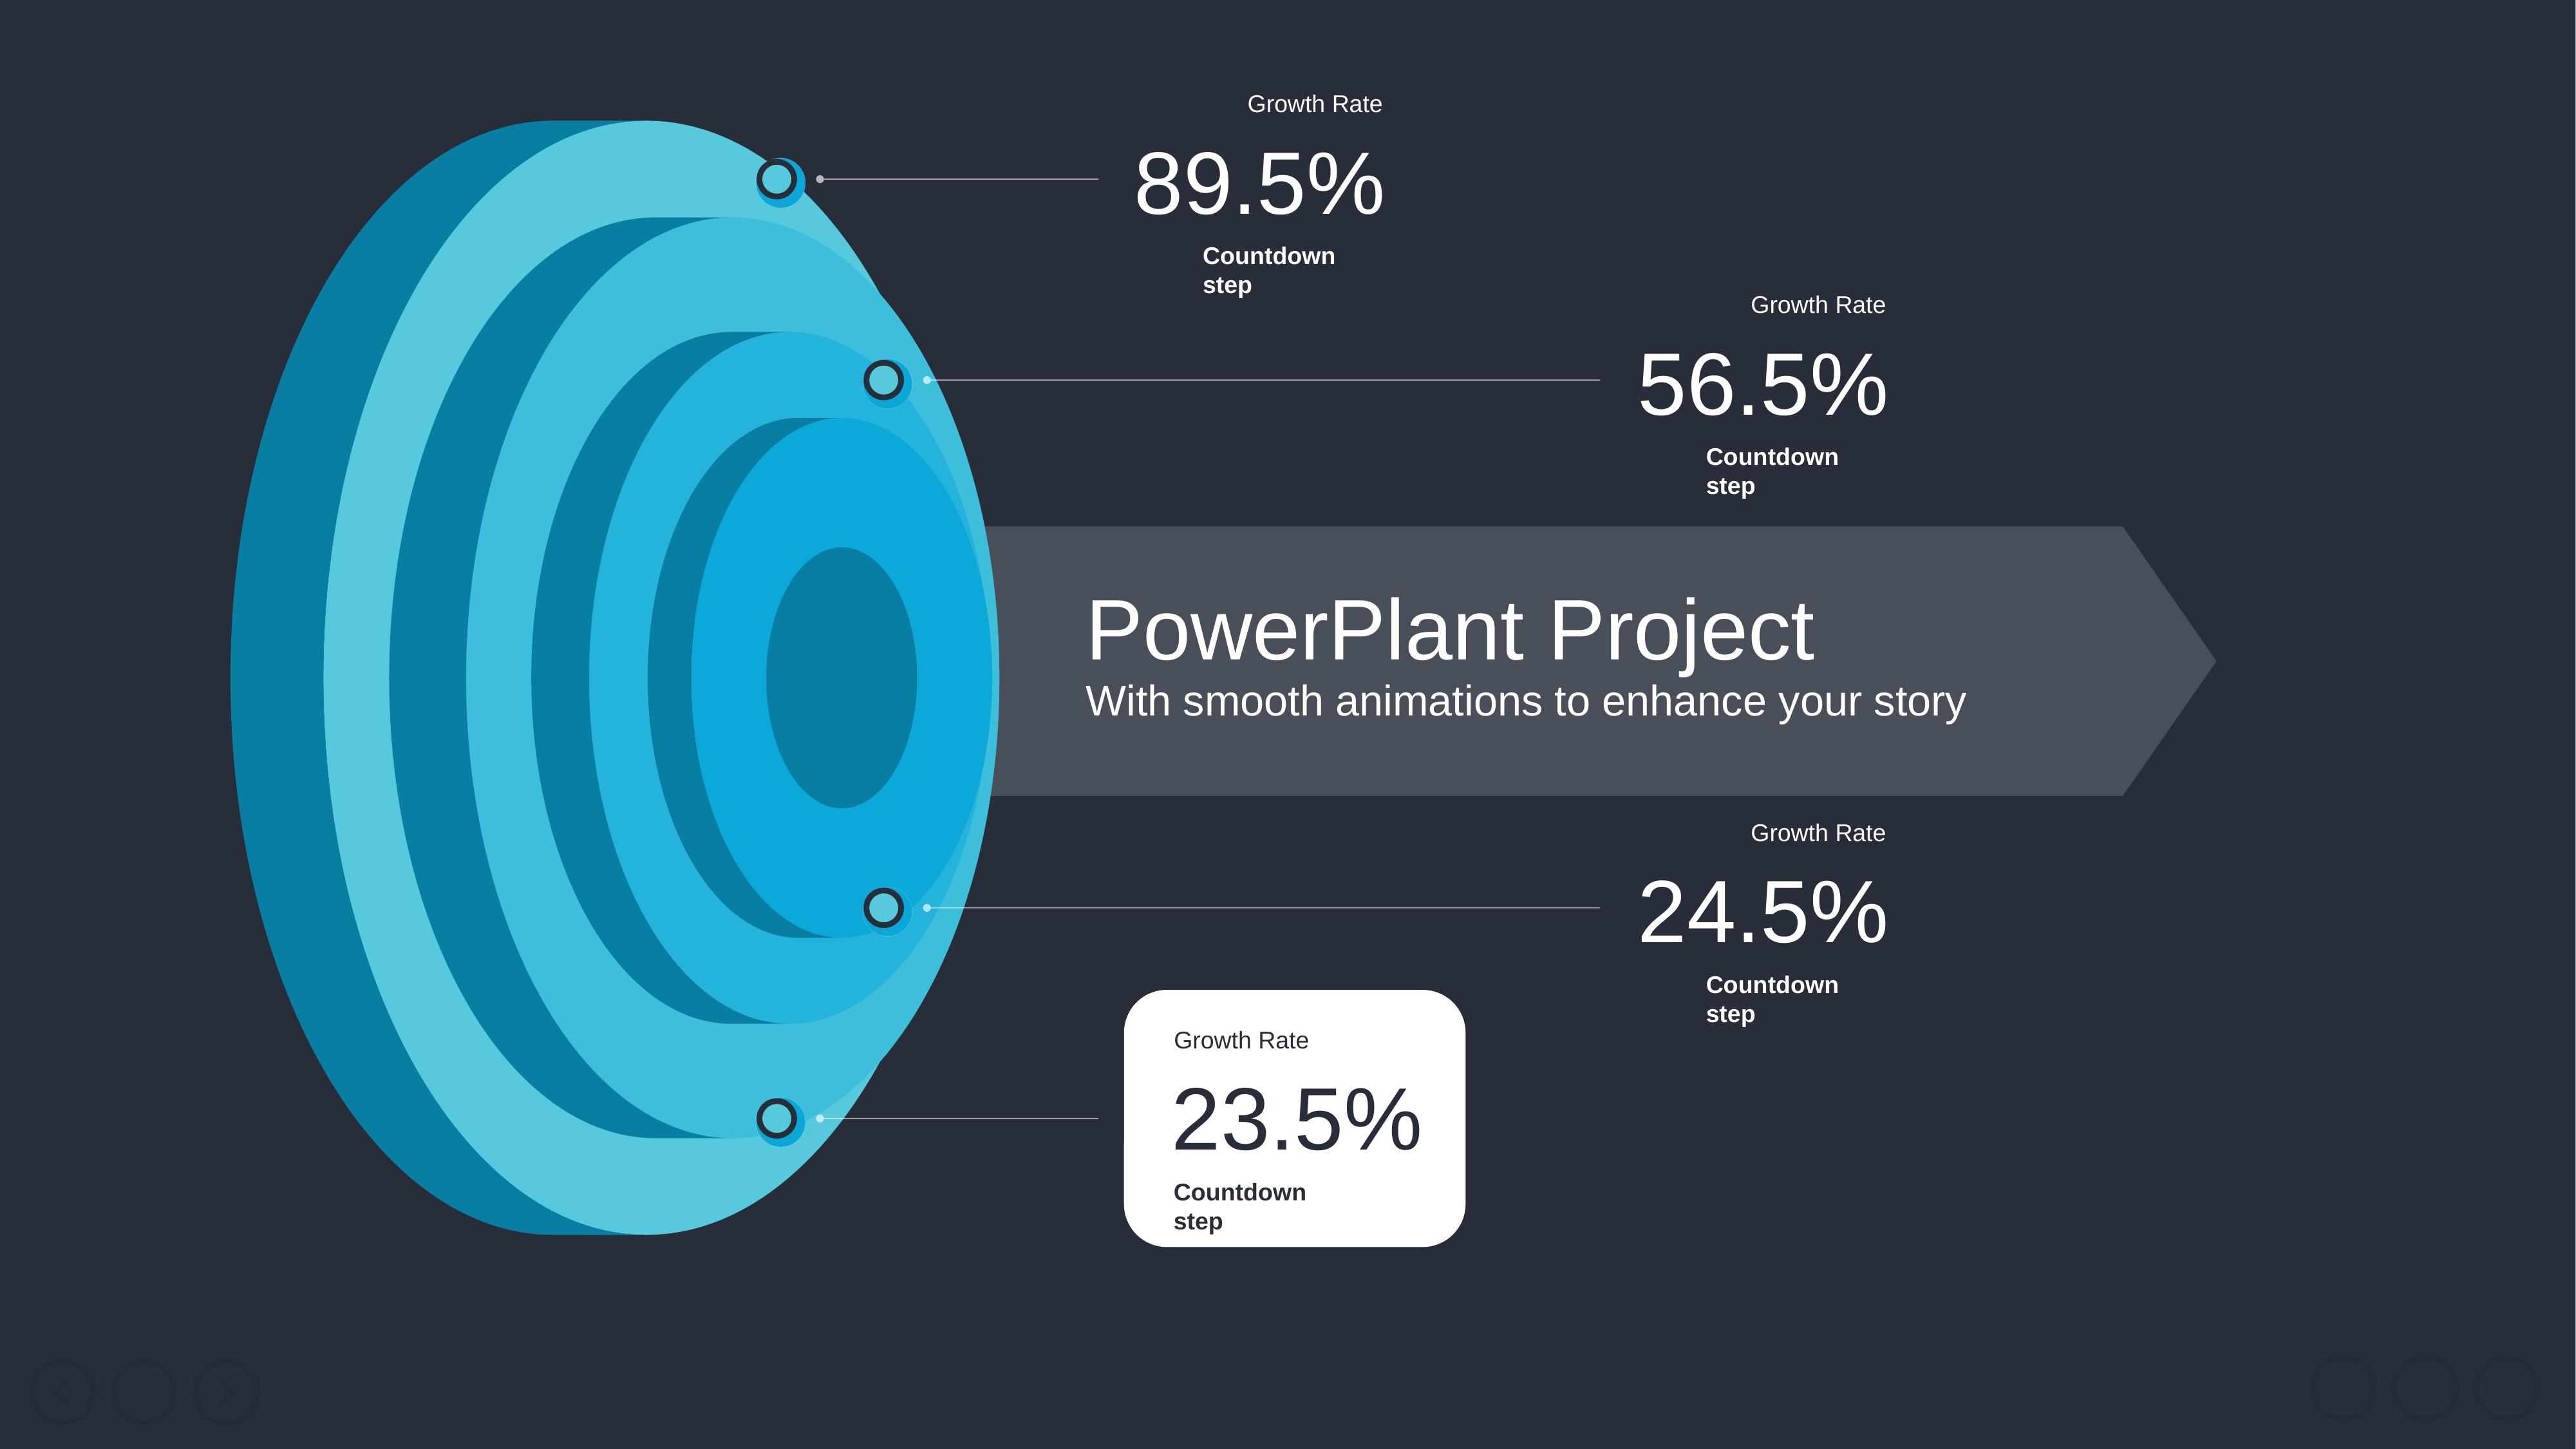

Growth Rate
89.5%
Countdown step

Growth Rate
56.5%
Countdown step

PowerPlant Project
With smooth animations to enhance your story

Growth Rate
24.5%
Countdown step

Growth Rate
23.5%
Countdown step